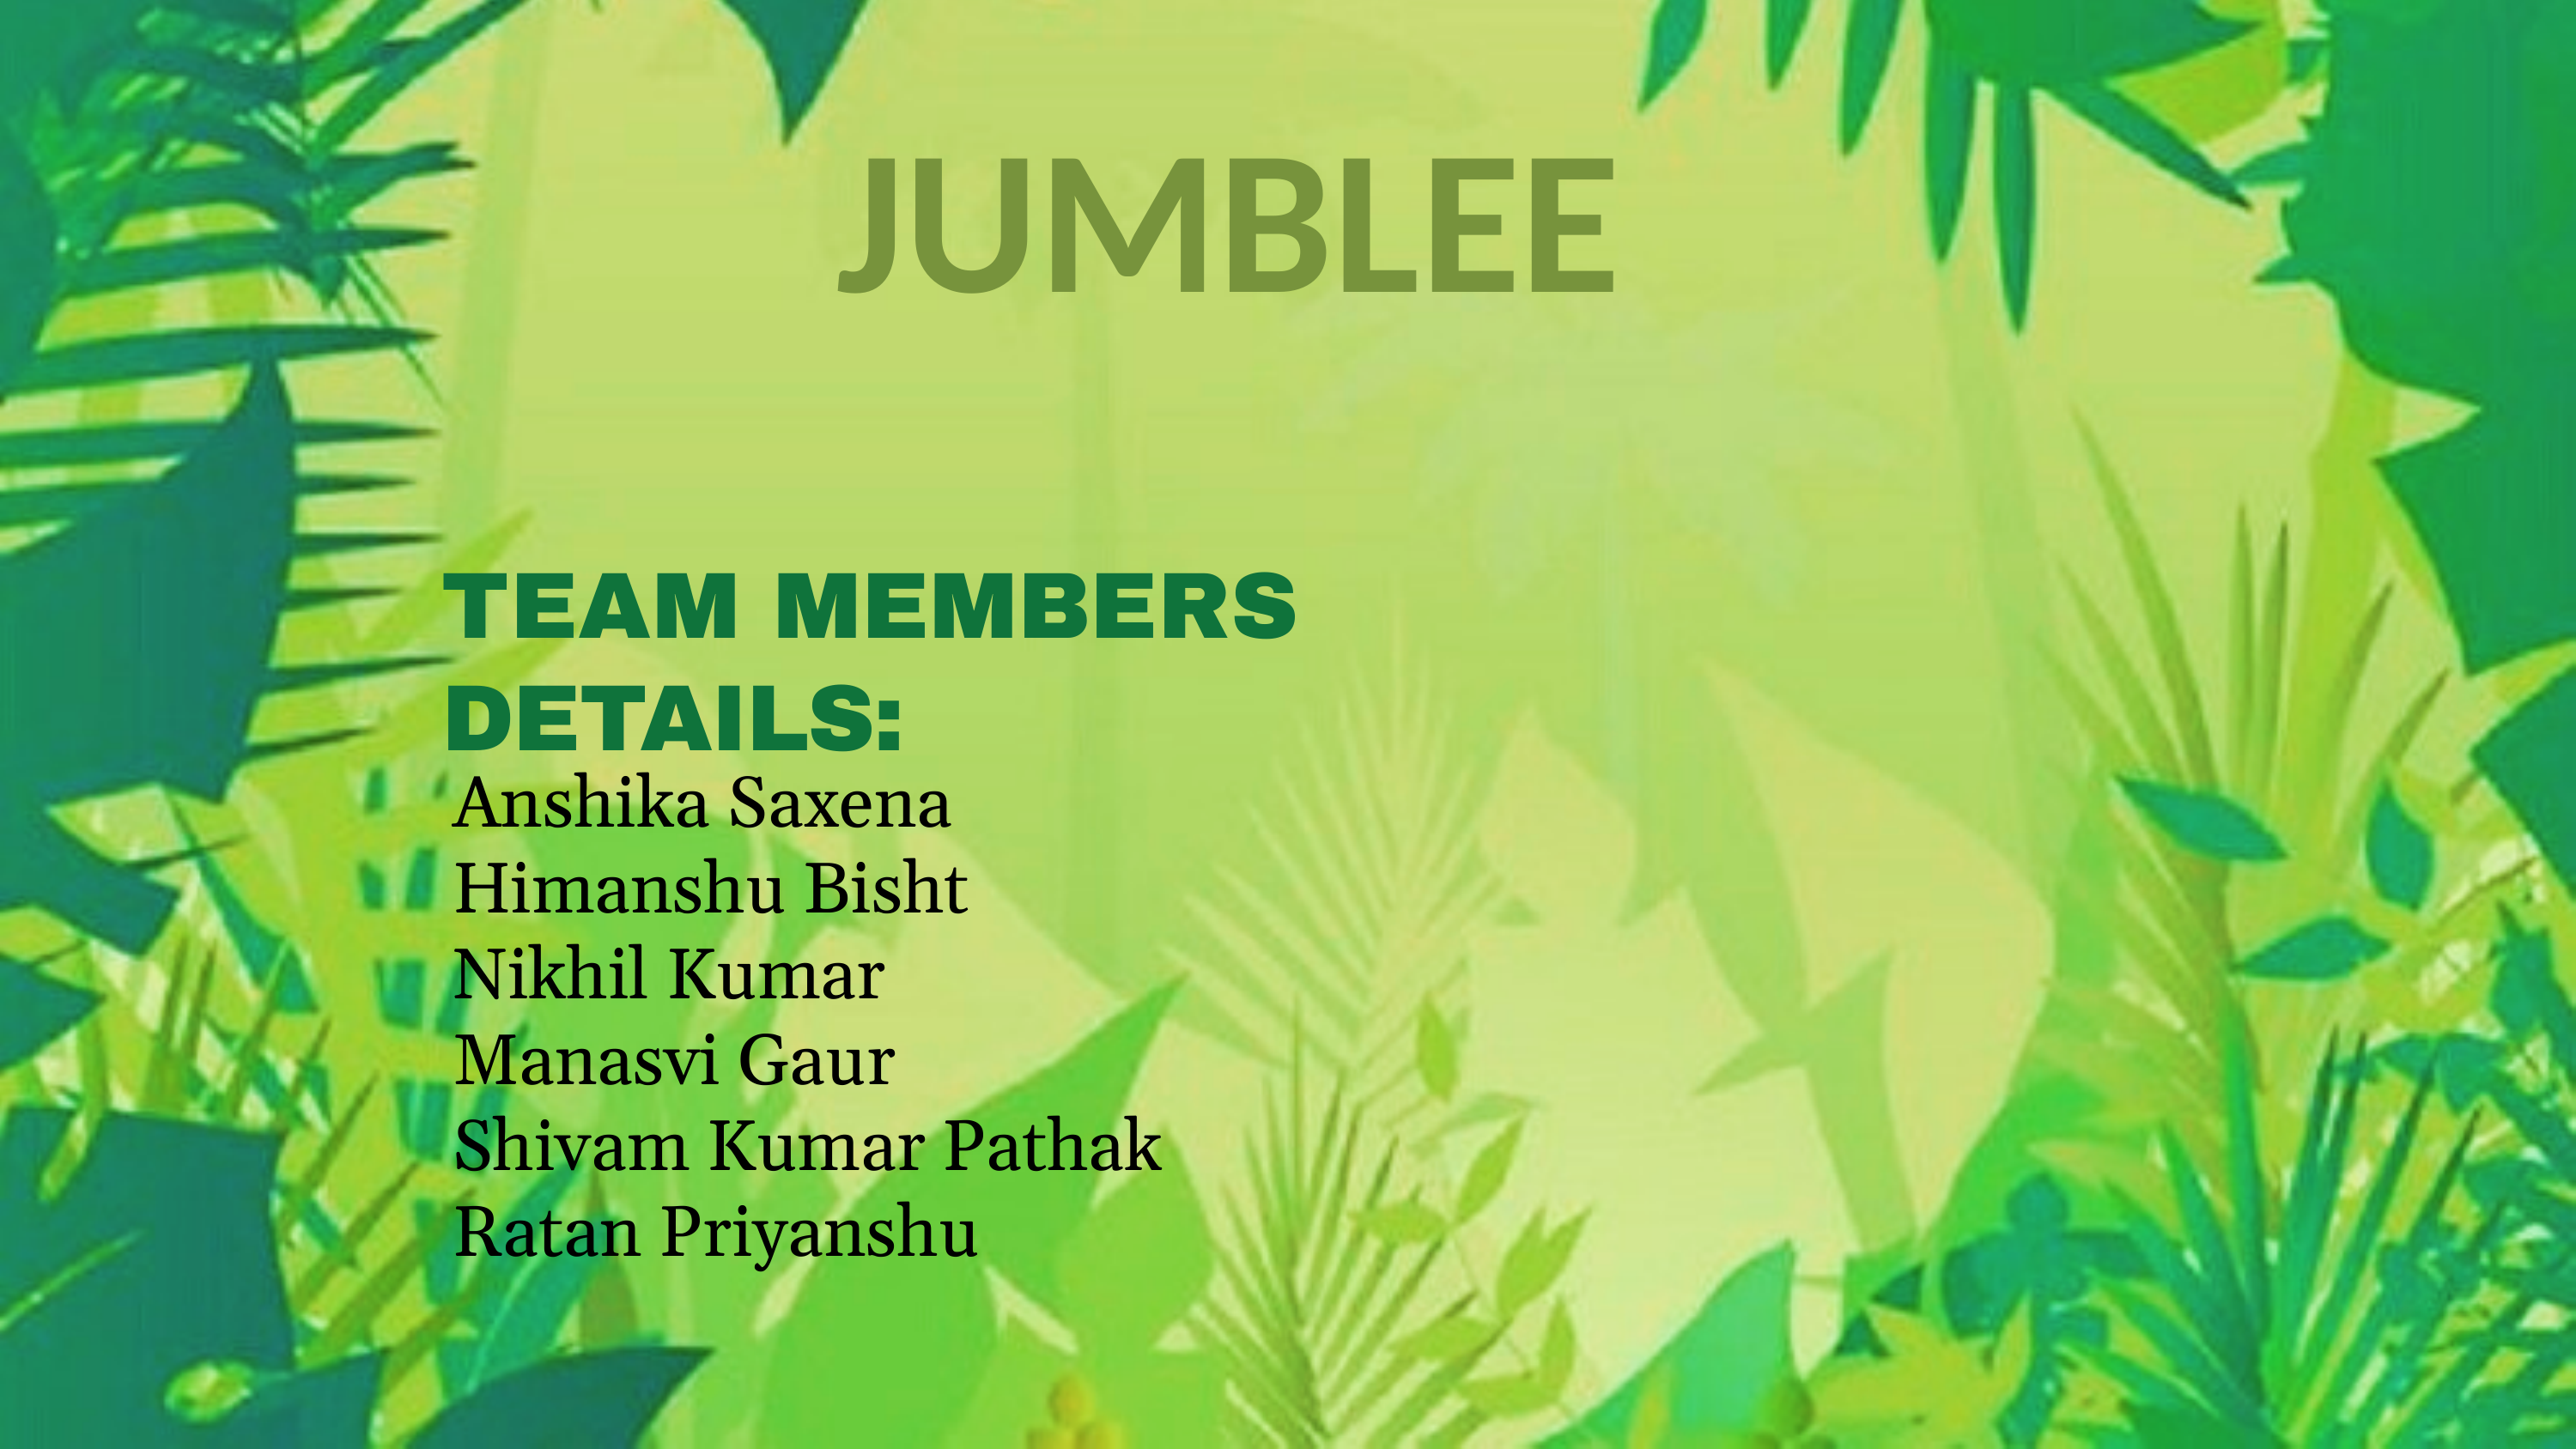

JUMBLEE
TEAM MEMBERS DETAILS:
Anshika Saxena
Himanshu Bisht
Nikhil Kumar
Manasvi Gaur
Shivam Kumar Pathak
Ratan Priyanshu